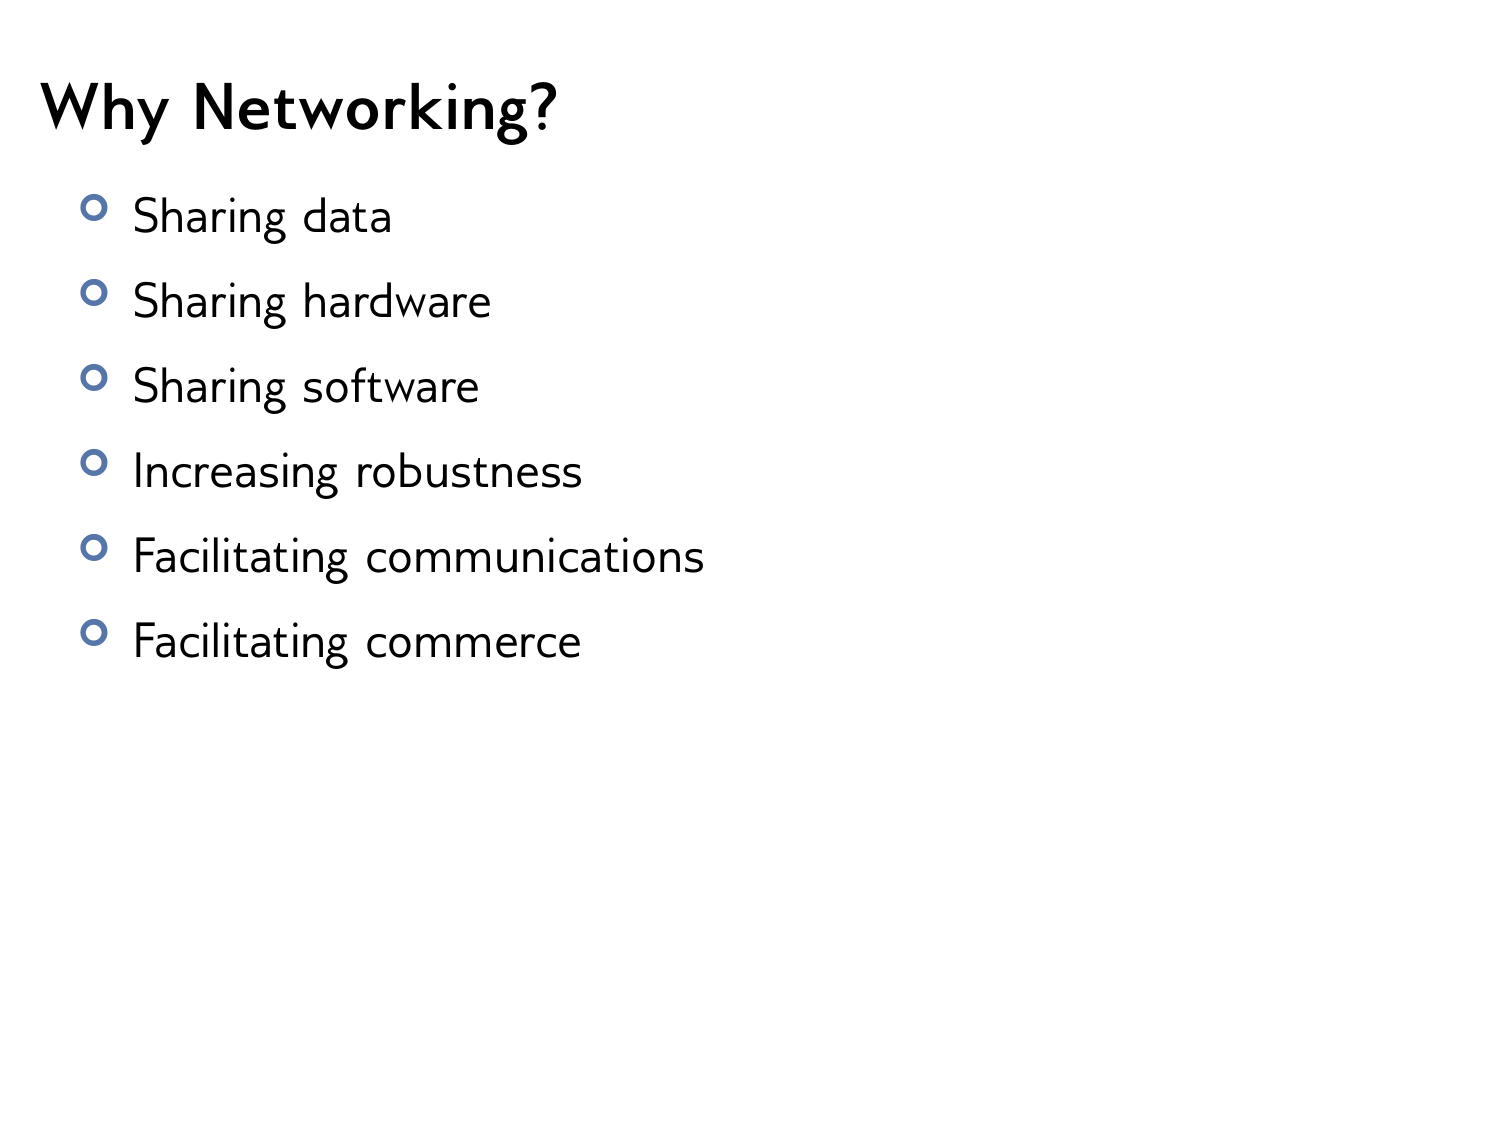

# Why Networking?
Sharing data
Sharing hardware
Sharing software
Increasing robustness
Facilitating communications
Facilitating commerce